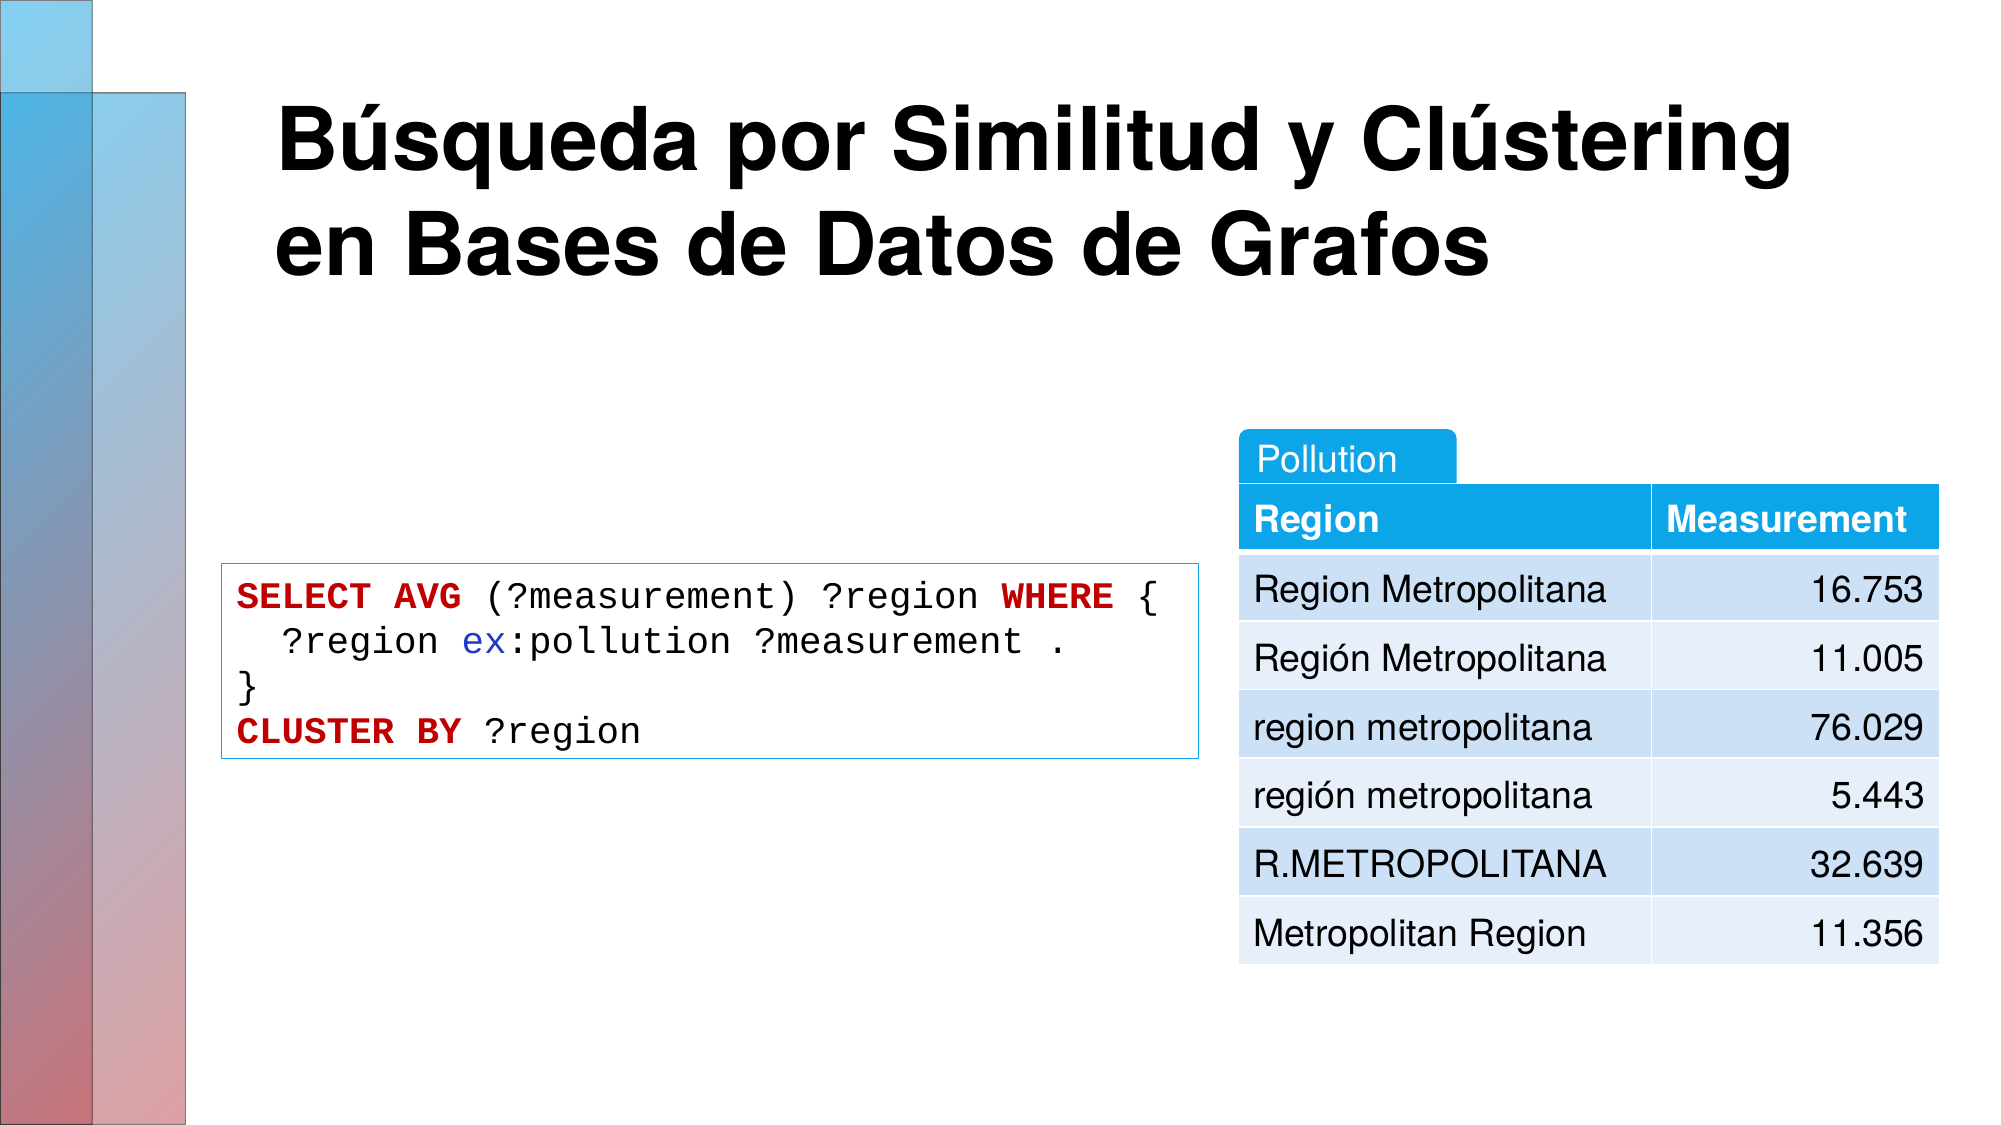

# Búsqueda por Similitud y Clústering en Bases de Datos de Grafos
Pollution
| Region | Measurement |
| --- | --- |
| Region Metropolitana | 16.753 |
| Región Metropolitana | 11.005 |
| region metropolitana | 76.029 |
| región metropolitana | 5.443 |
| R.METROPOLITANA | 32.639 |
| Metropolitan Region | 11.356 |
SELECT AVG (?measurement) ?region WHERE {
  ?region ex:pollution ?measurement .
}
CLUSTER BY ?region